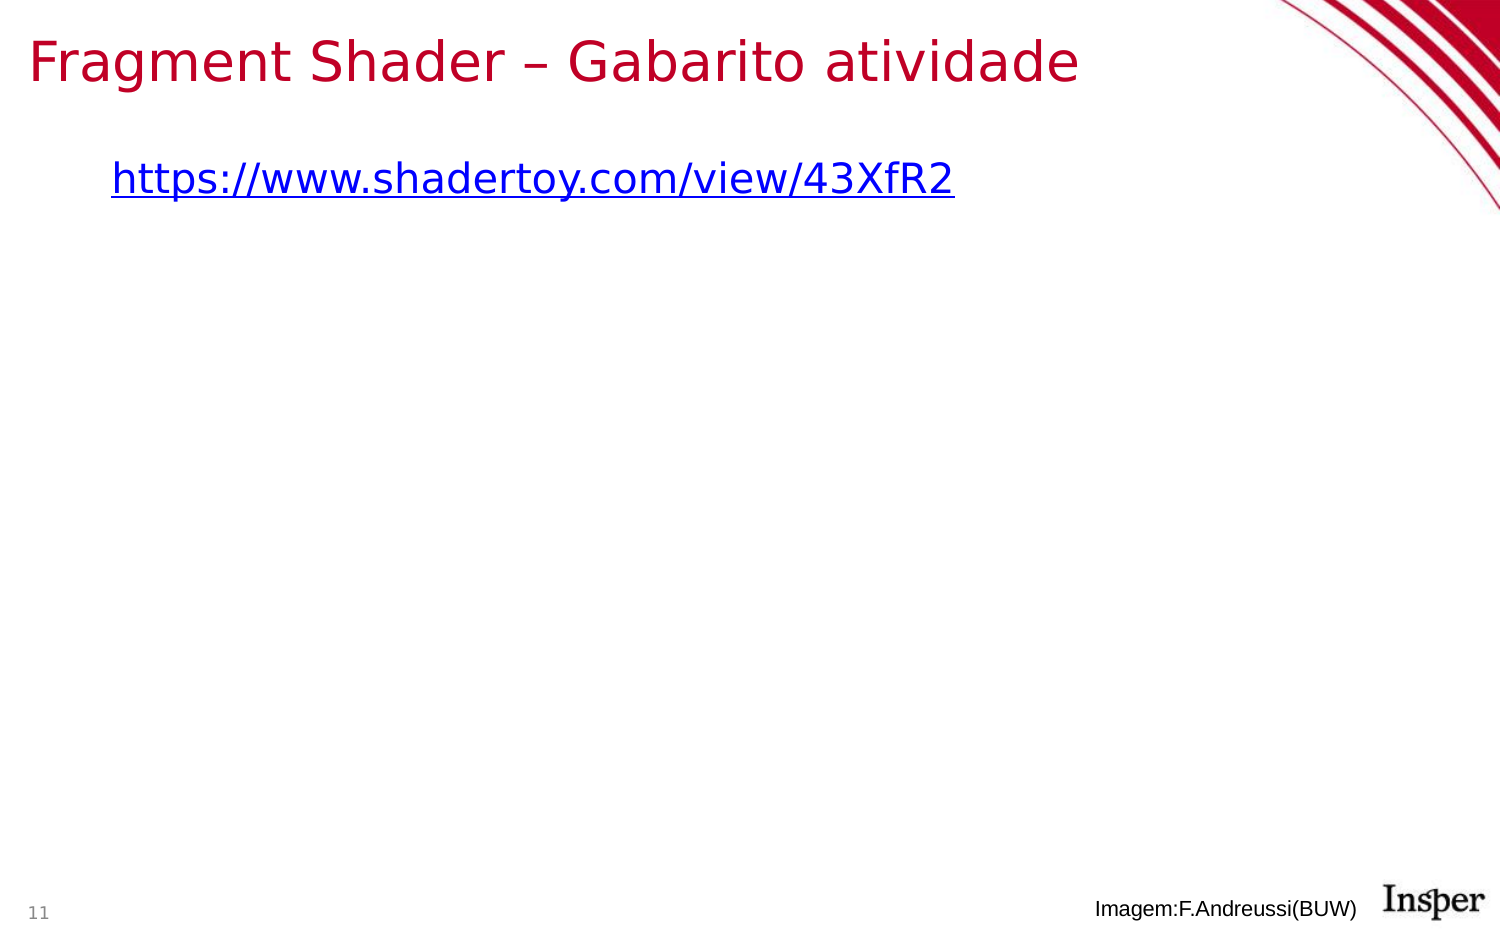

# Fragment Shader – Gabarito atividade
https://www.shadertoy.com/view/43XfR2
11
Imagem:F.Andreussi(BUW)